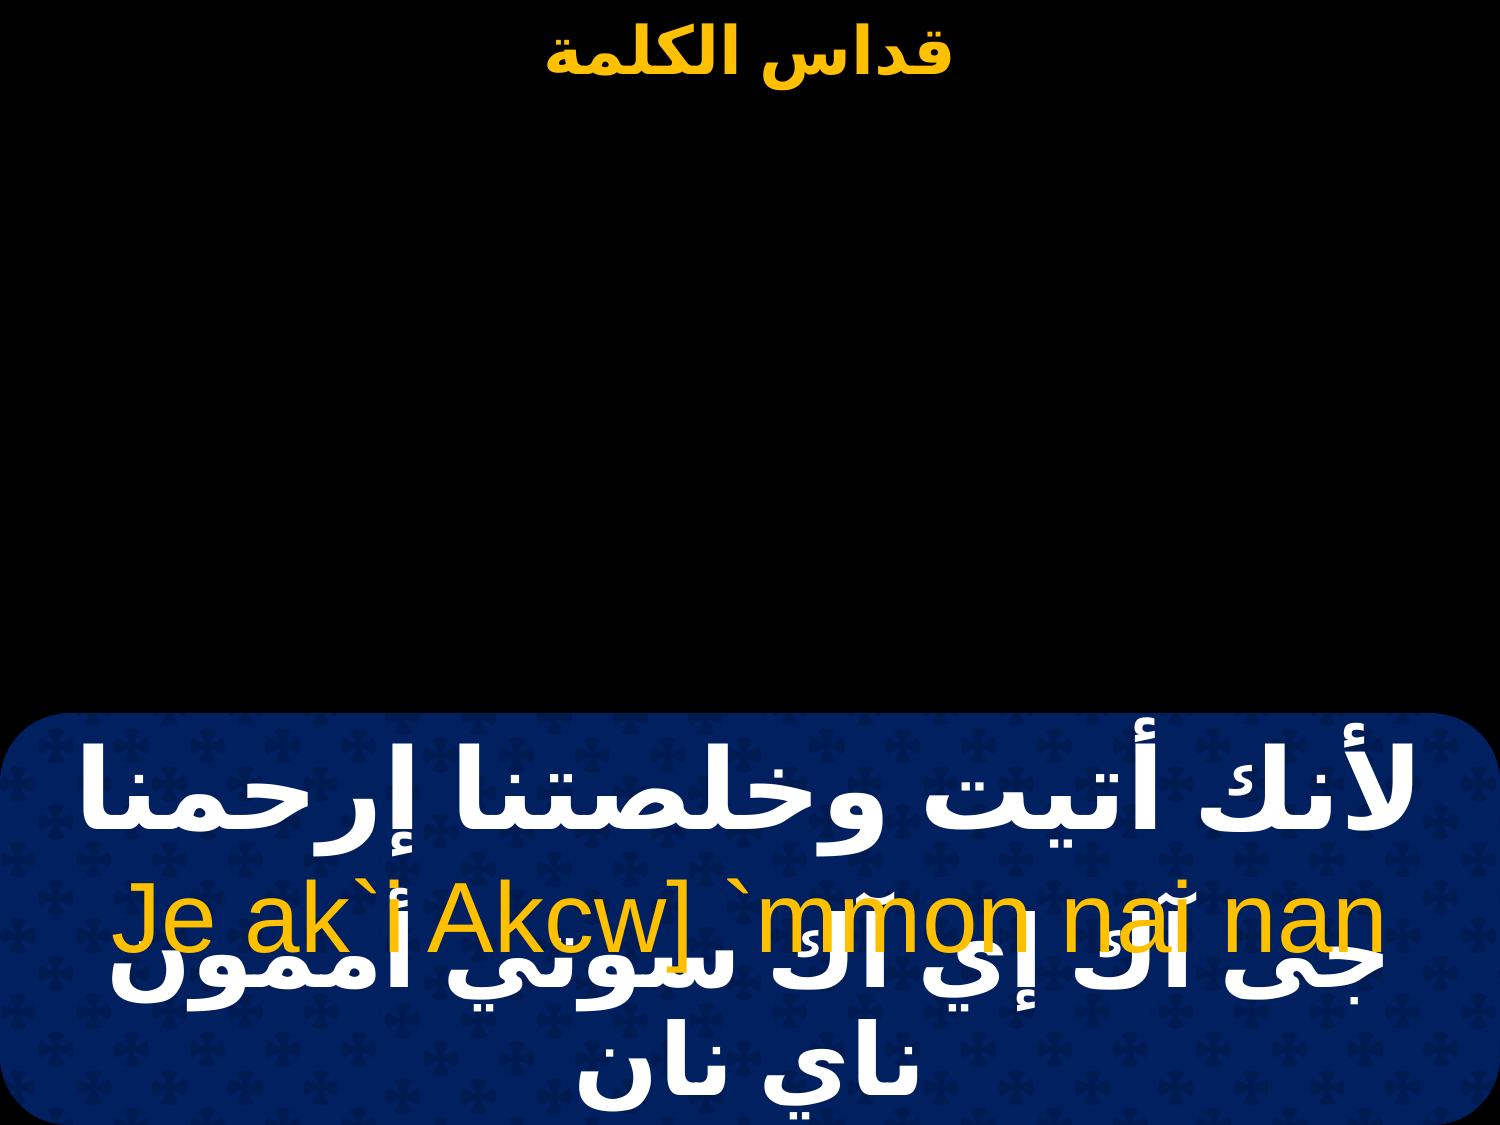

لأنك أتيت وخلصتنا إرحمنا
Je ak`i Akcw] `mmon nai nan
جى آك إي آك سوتي أممون ناي نان